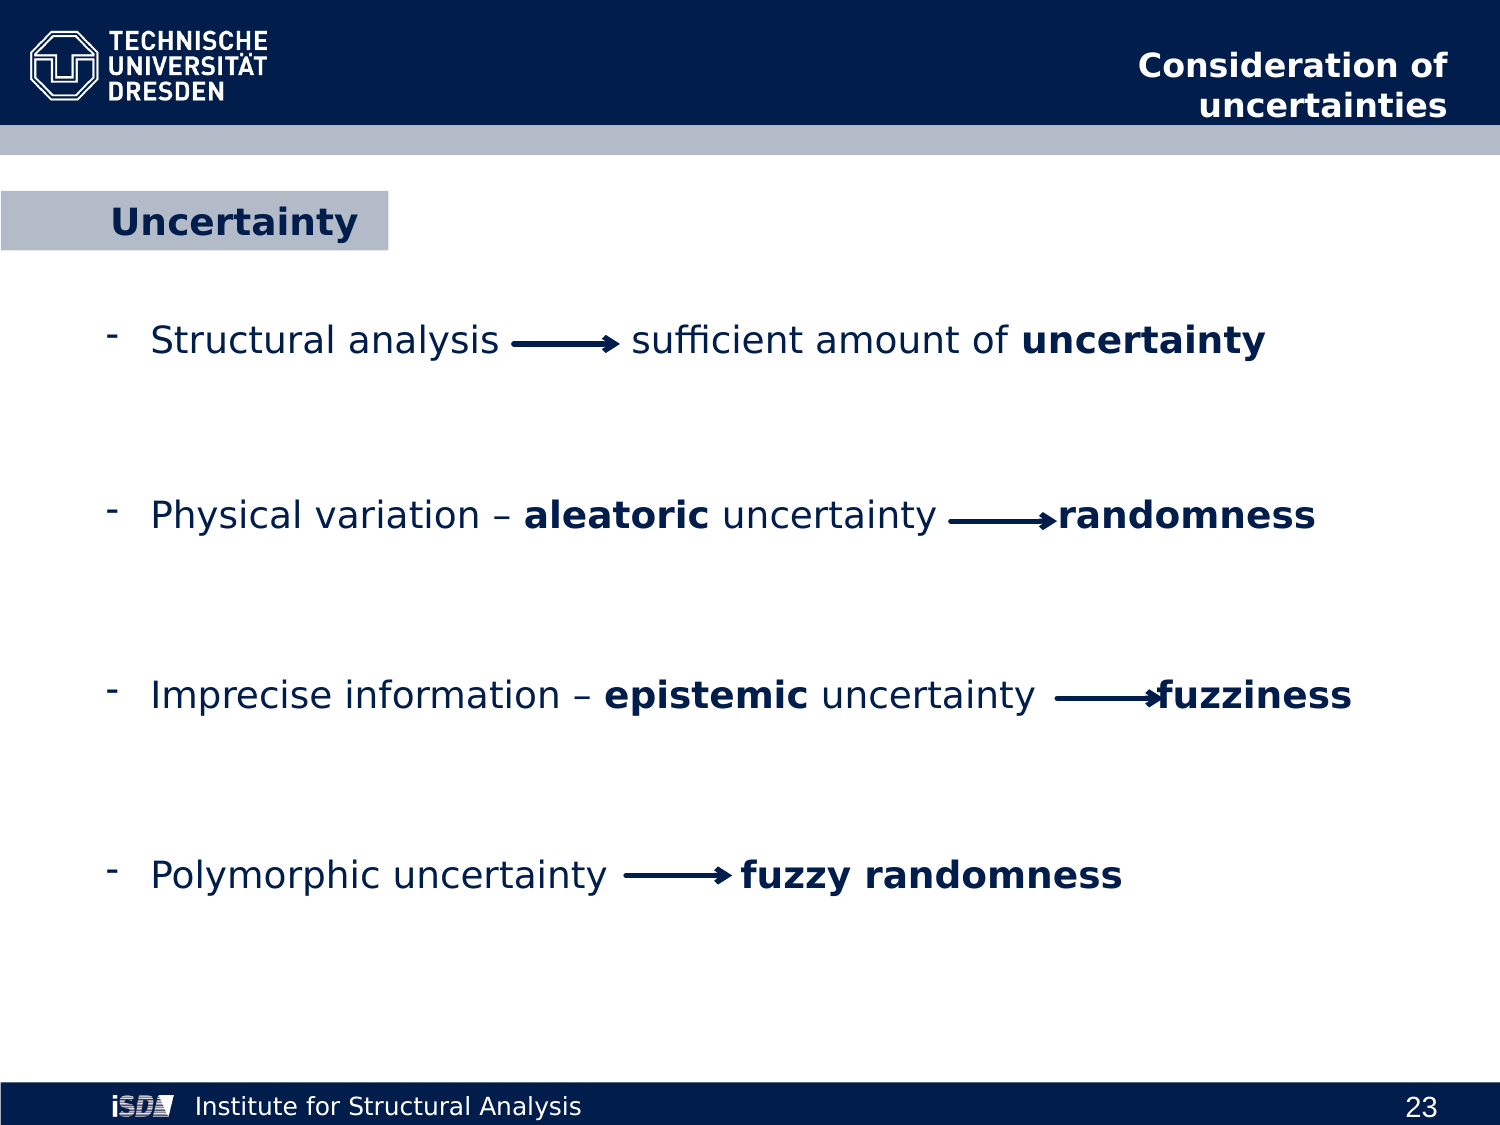

Consideration of uncertainties
Uncertainty
Structural analysis           sufficient amount of uncertainty

Physical variation – aleatoric uncertainty          randomness

Imprecise information – epistemic uncertainty          fuzziness

Polymorphic uncertainty           fuzzy randomness

23
Institute for Structural Analysis